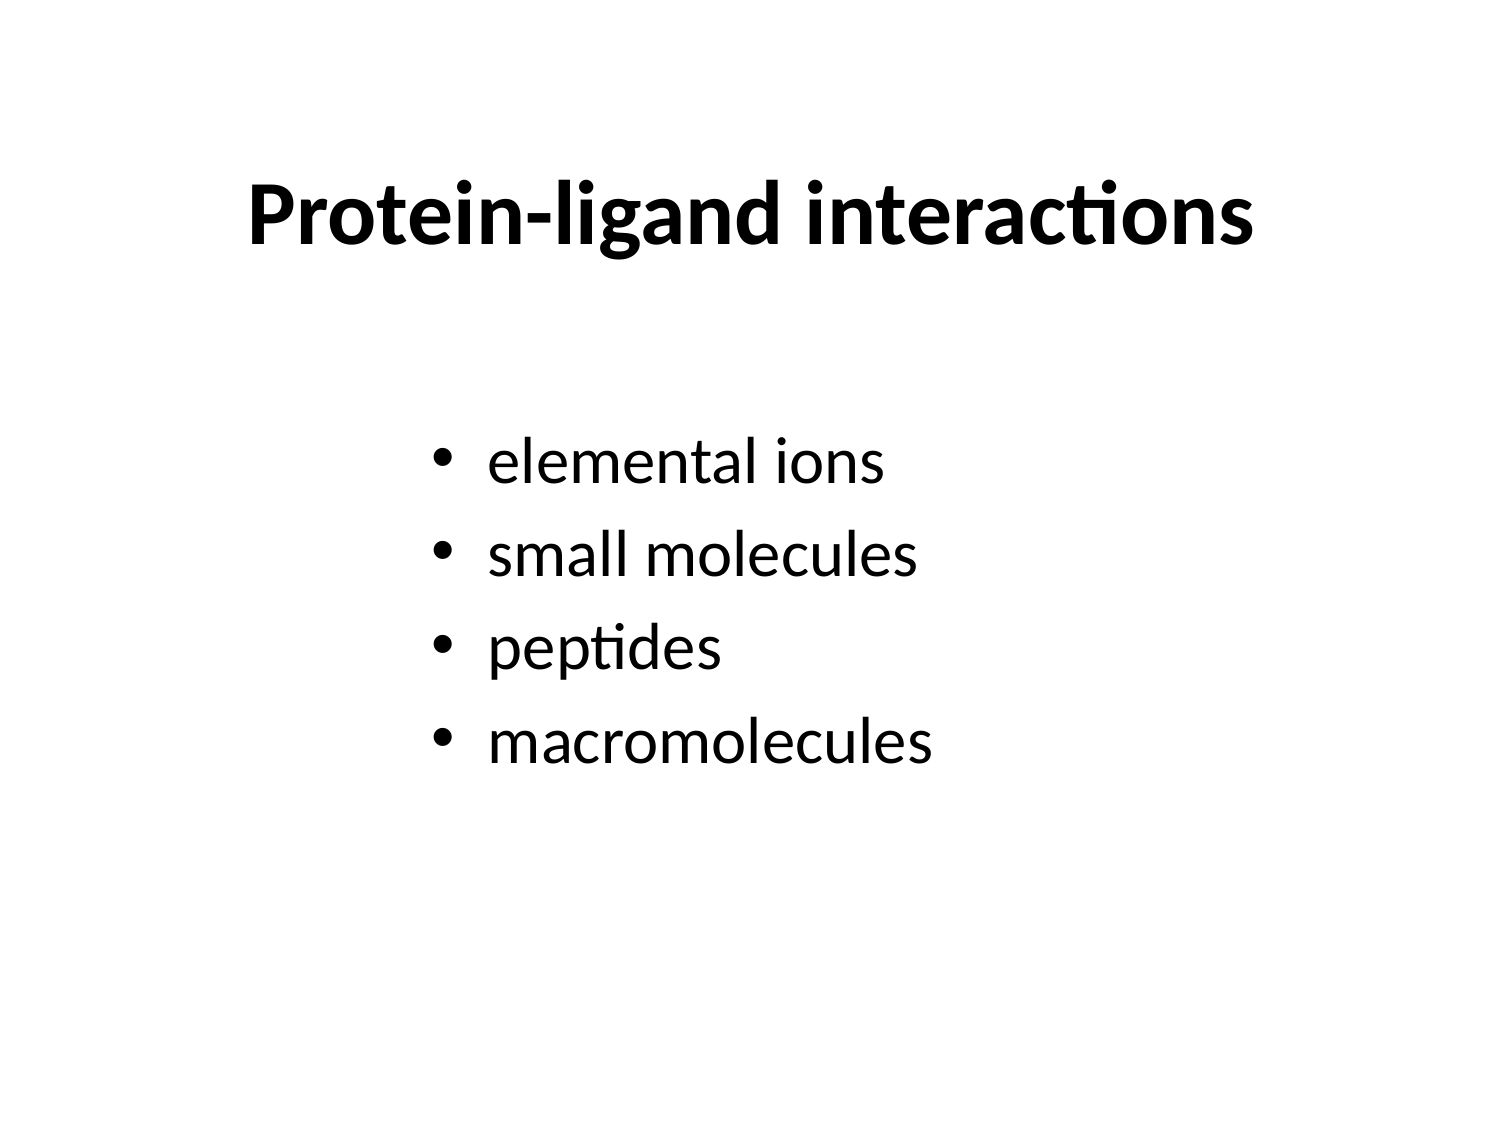

# Protein-ligand interactions
elemental ions
small molecules
peptides
macromolecules